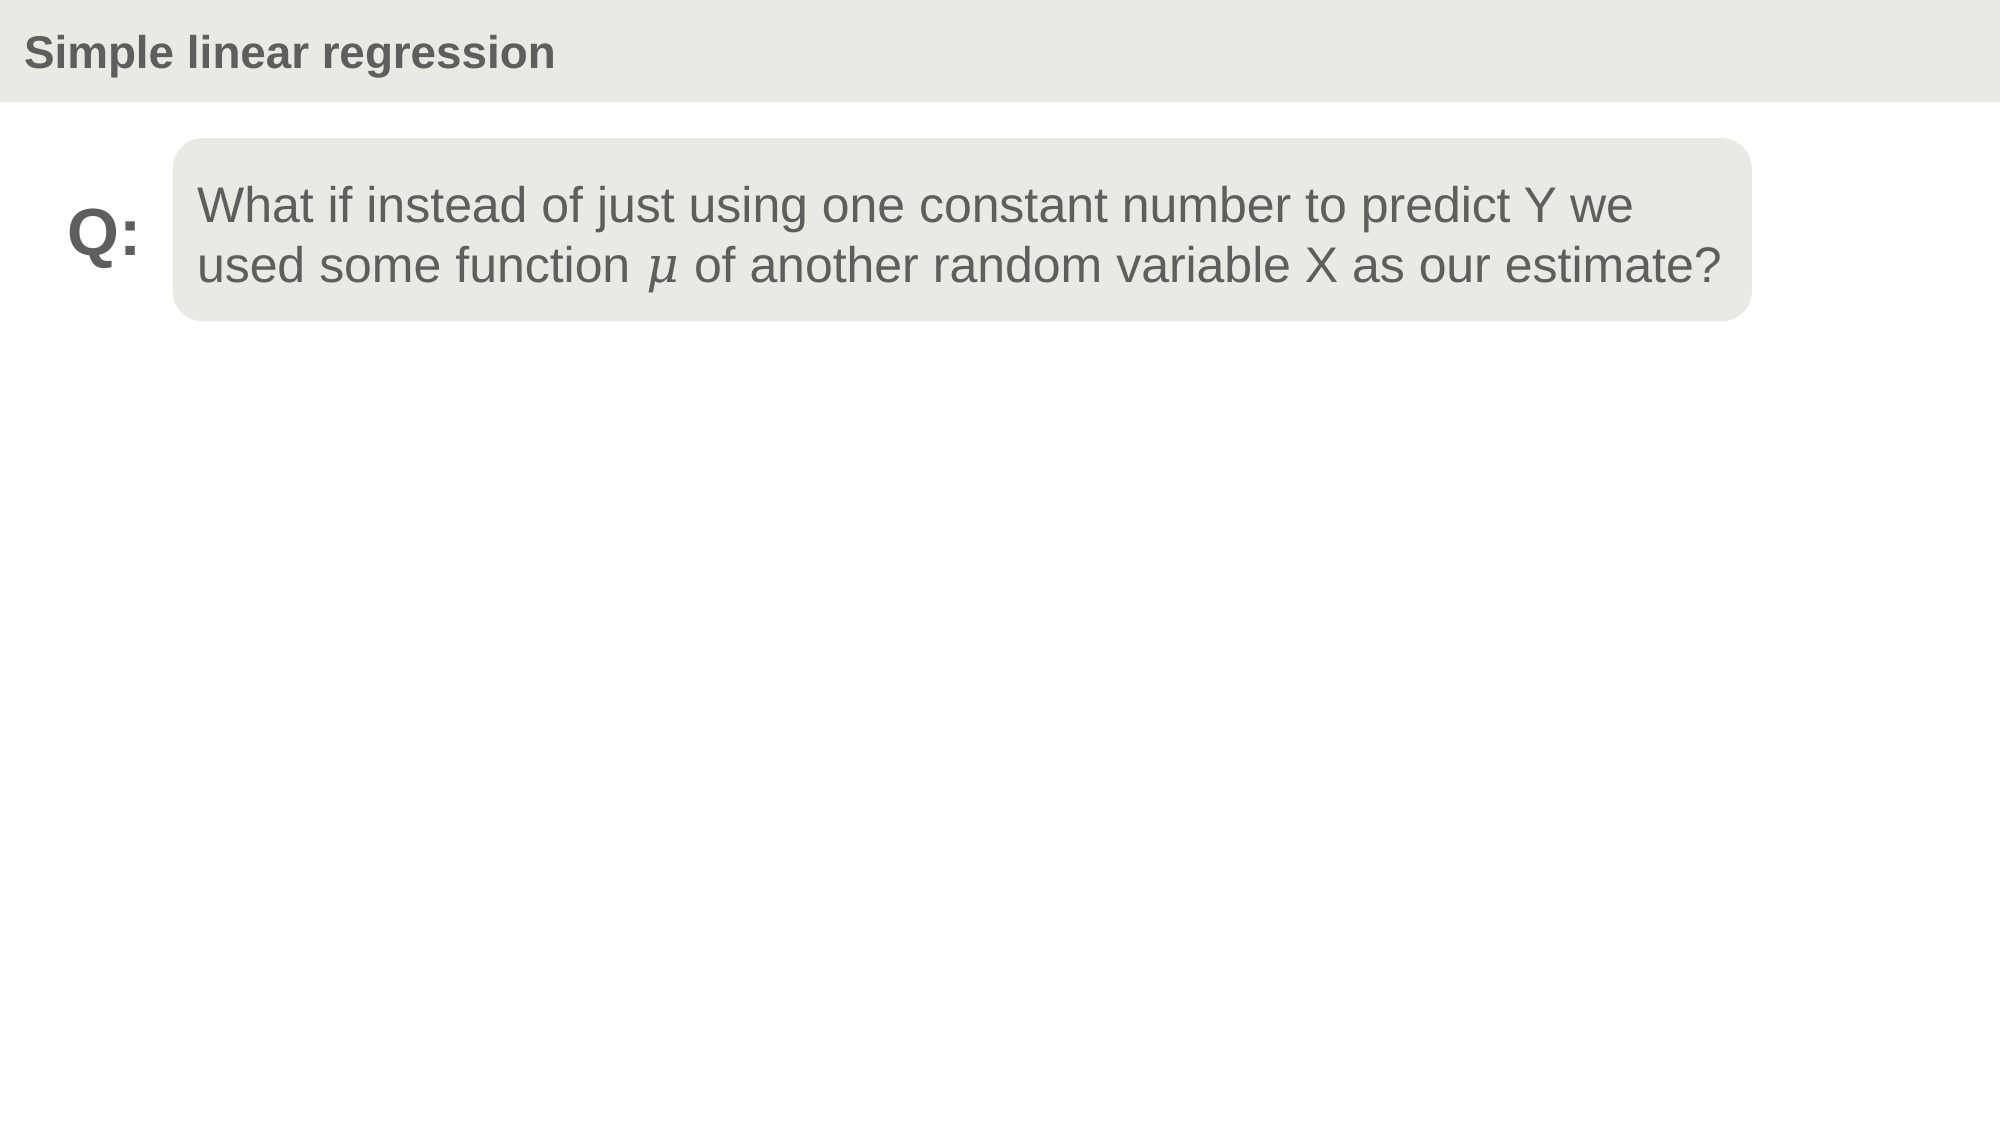

Simple linear regression

What if instead of just using one constant number to predict Y we used some function 𝜇 of another random variable X as our estimate?
Q: